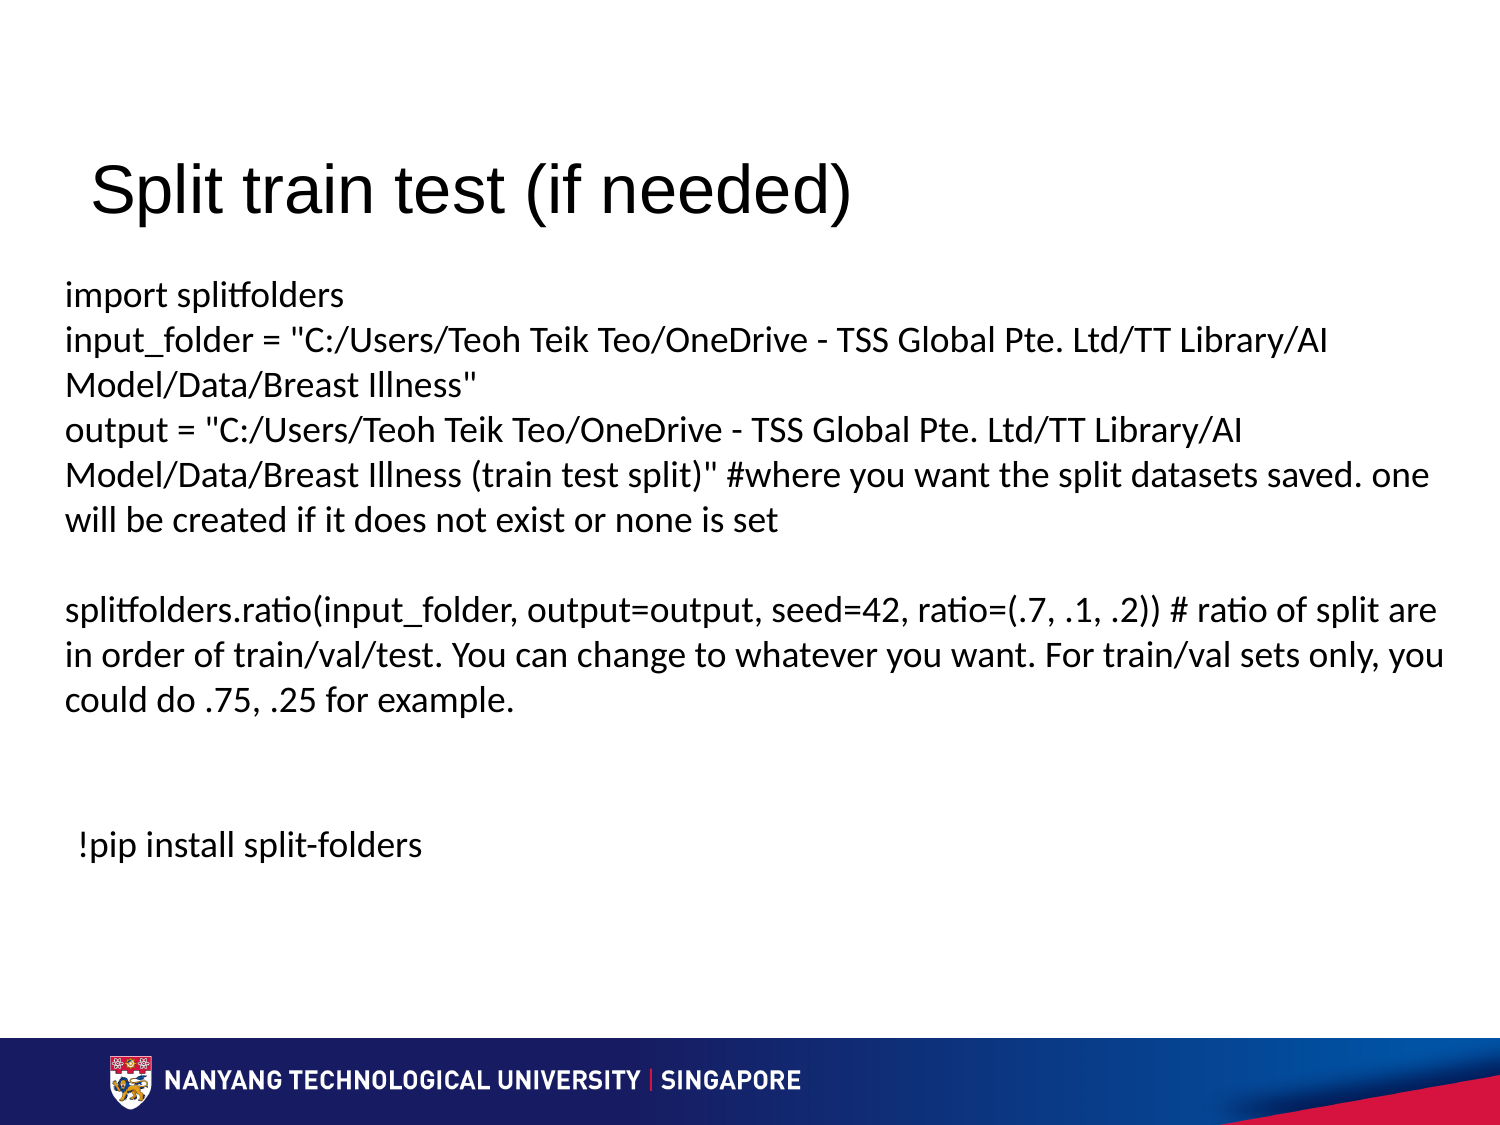

# Split train test (if needed)
import splitfolders
input_folder = "C:/Users/Teoh Teik Teo/OneDrive - TSS Global Pte. Ltd/TT Library/AI Model/Data/Breast Illness"
output = "C:/Users/Teoh Teik Teo/OneDrive - TSS Global Pte. Ltd/TT Library/AI Model/Data/Breast Illness (train test split)" #where you want the split datasets saved. one will be created if it does not exist or none is set

splitfolders.ratio(input_folder, output=output, seed=42, ratio=(.7, .1, .2)) # ratio of split are in order of train/val/test. You can change to whatever you want. For train/val sets only, you could do .75, .25 for example.
!pip install split-folders